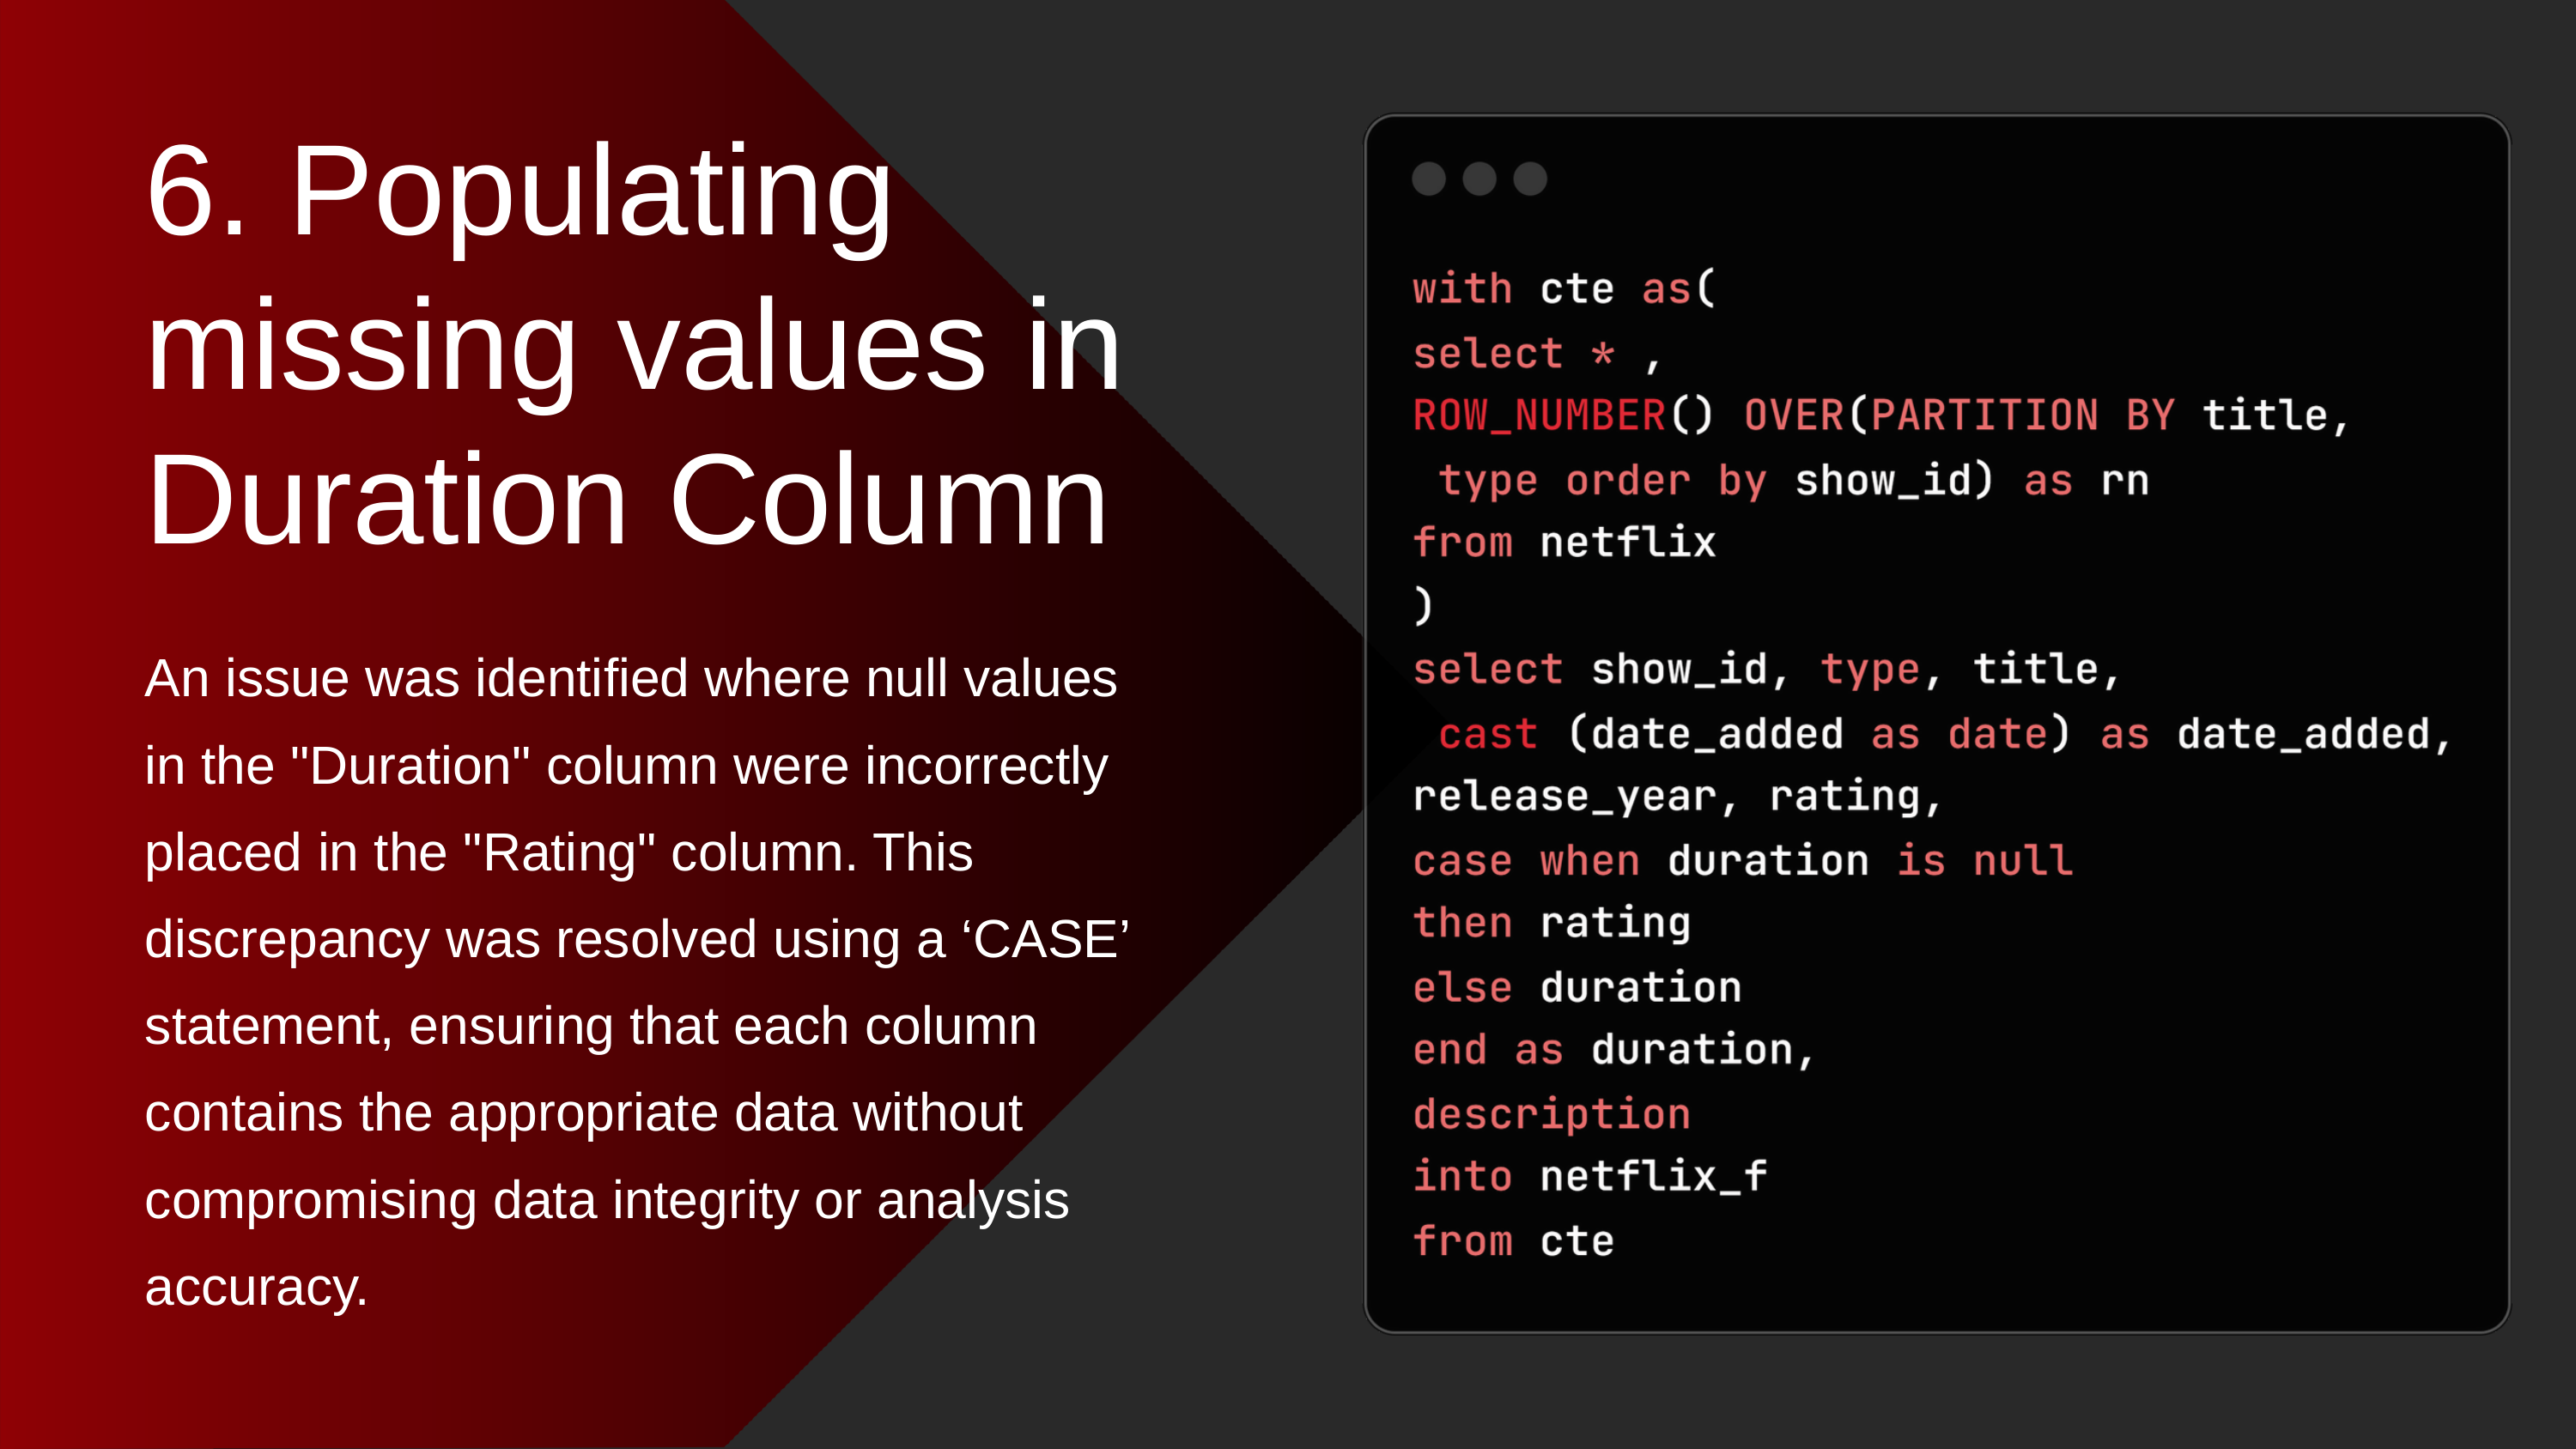

6. Populating missing values in Duration Column

An issue was identified where null values in the "Duration" column were incorrectly placed in the "Rating" column. This discrepancy was resolved using a ‘CASE’ statement, ensuring that each column contains the appropriate data without compromising data integrity or analysis accuracy.